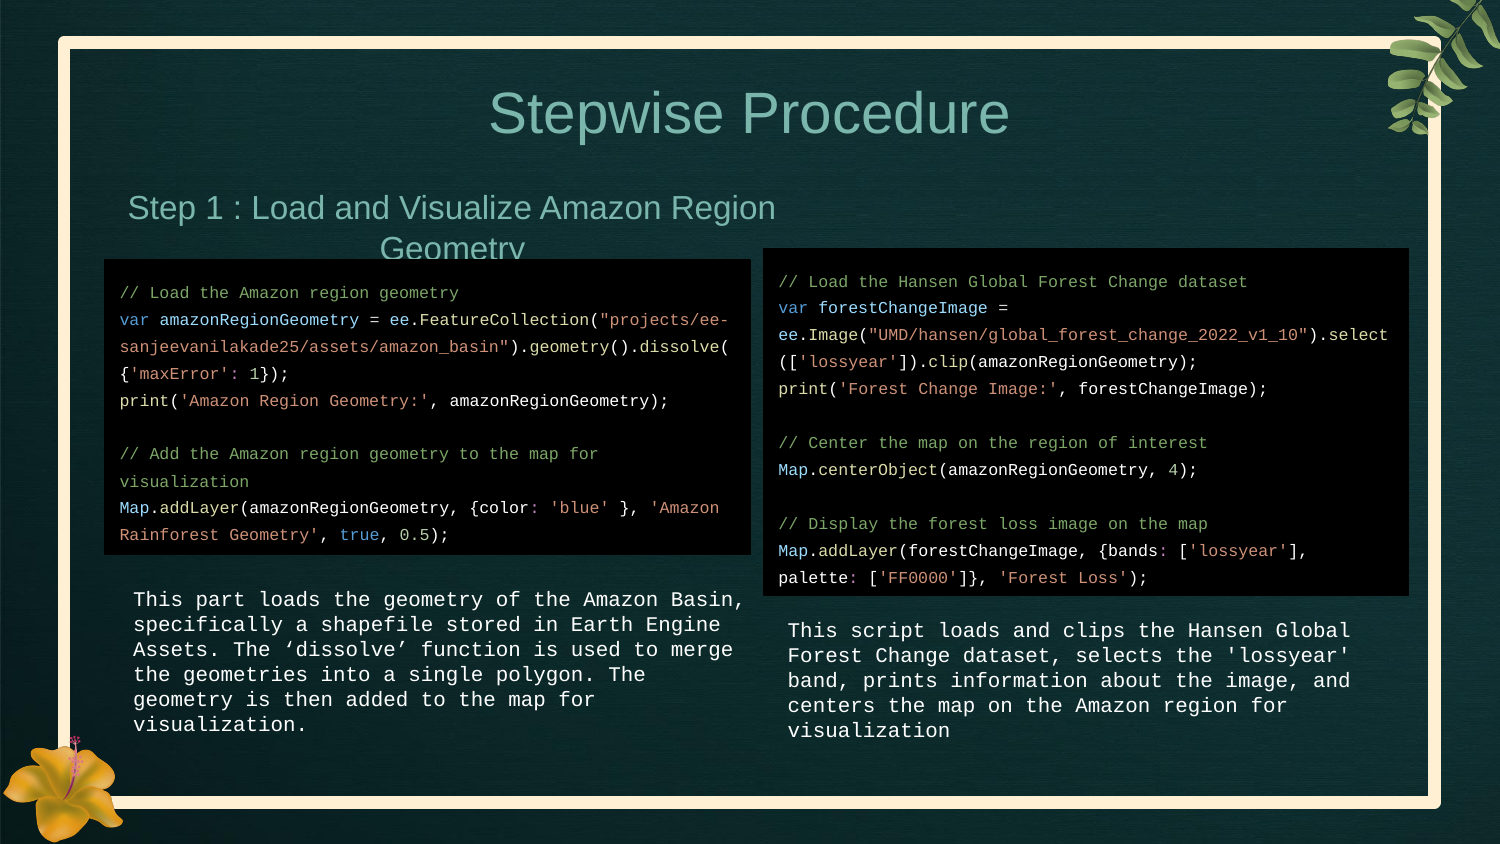

# Stepwise Procedure
Step 1 : Load and Visualize Amazon Region Geometry
// Load the Hansen Global Forest Change dataset
var forestChangeImage = ee.Image("UMD/hansen/global_forest_change_2022_v1_10").select(['lossyear']).clip(amazonRegionGeometry);
print('Forest Change Image:', forestChangeImage);

// Center the map on the region of interest
Map.centerObject(amazonRegionGeometry, 4);

// Display the forest loss image on the map
Map.addLayer(forestChangeImage, {bands: ['lossyear'], palette: ['FF0000']}, 'Forest Loss');

// Load the Amazon region geometry
var amazonRegionGeometry = ee.FeatureCollection("projects/ee-sanjeevanilakade25/assets/amazon_basin").geometry().dissolve({'maxError': 1});
print('Amazon Region Geometry:', amazonRegionGeometry);

// Add the Amazon region geometry to the map for visualization
Map.addLayer(amazonRegionGeometry, {color: 'blue' }, 'Amazon Rainforest Geometry', true, 0.5);
This part loads the geometry of the Amazon Basin, specifically a shapefile stored in Earth Engine Assets. The ‘dissolve’ function is used to merge the geometries into a single polygon. The geometry is then added to the map for visualization.
This script loads and clips the Hansen Global Forest Change dataset, selects the 'lossyear' band, prints information about the image, and centers the map on the Amazon region for visualization